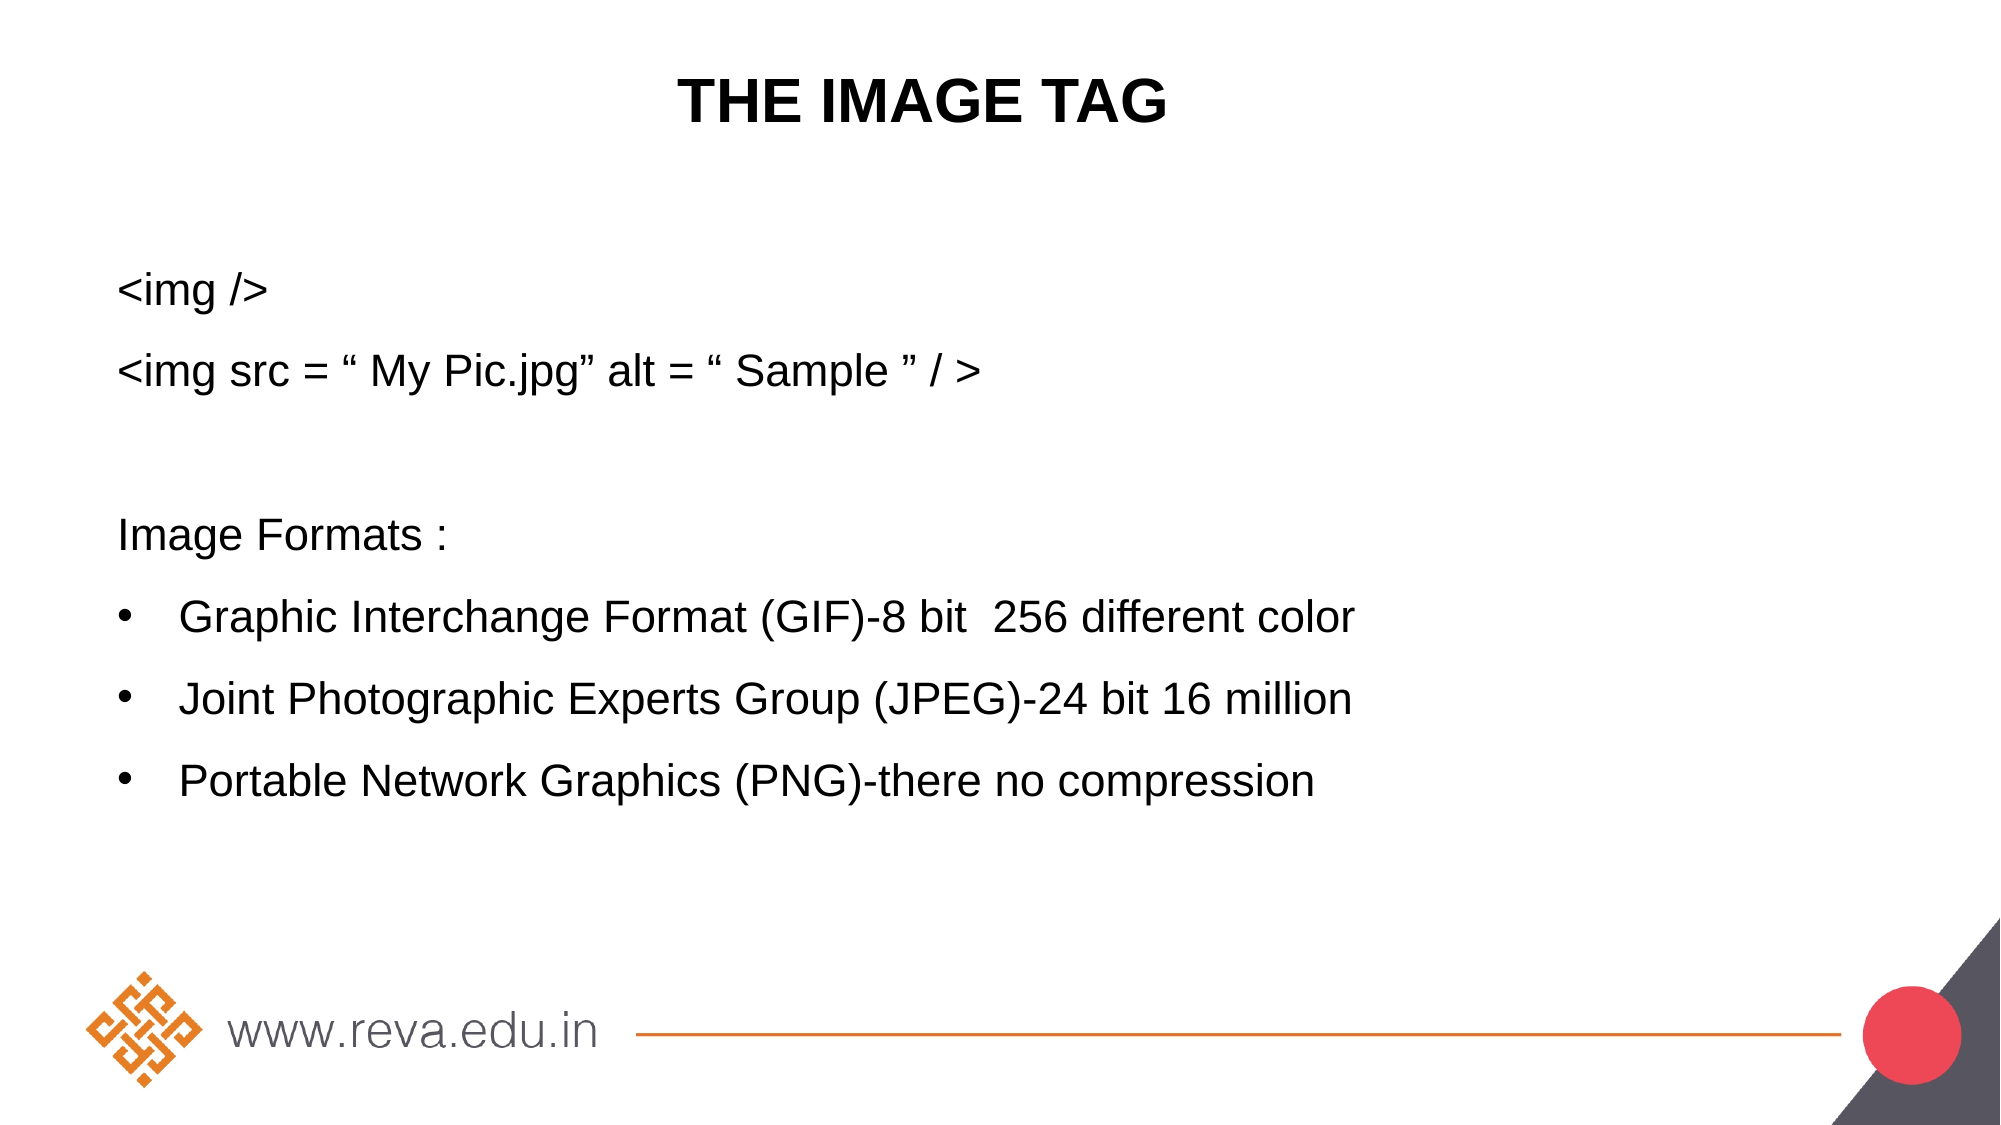

# The Image Tag
<img />
<img src = “ My Pic.jpg” alt = “ Sample ” / >

Image Formats :
Graphic Interchange Format (GIF)-8 bit  256 different color
Joint Photographic Experts Group (JPEG)-24 bit 16 million
Portable Network Graphics (PNG)-there no compression